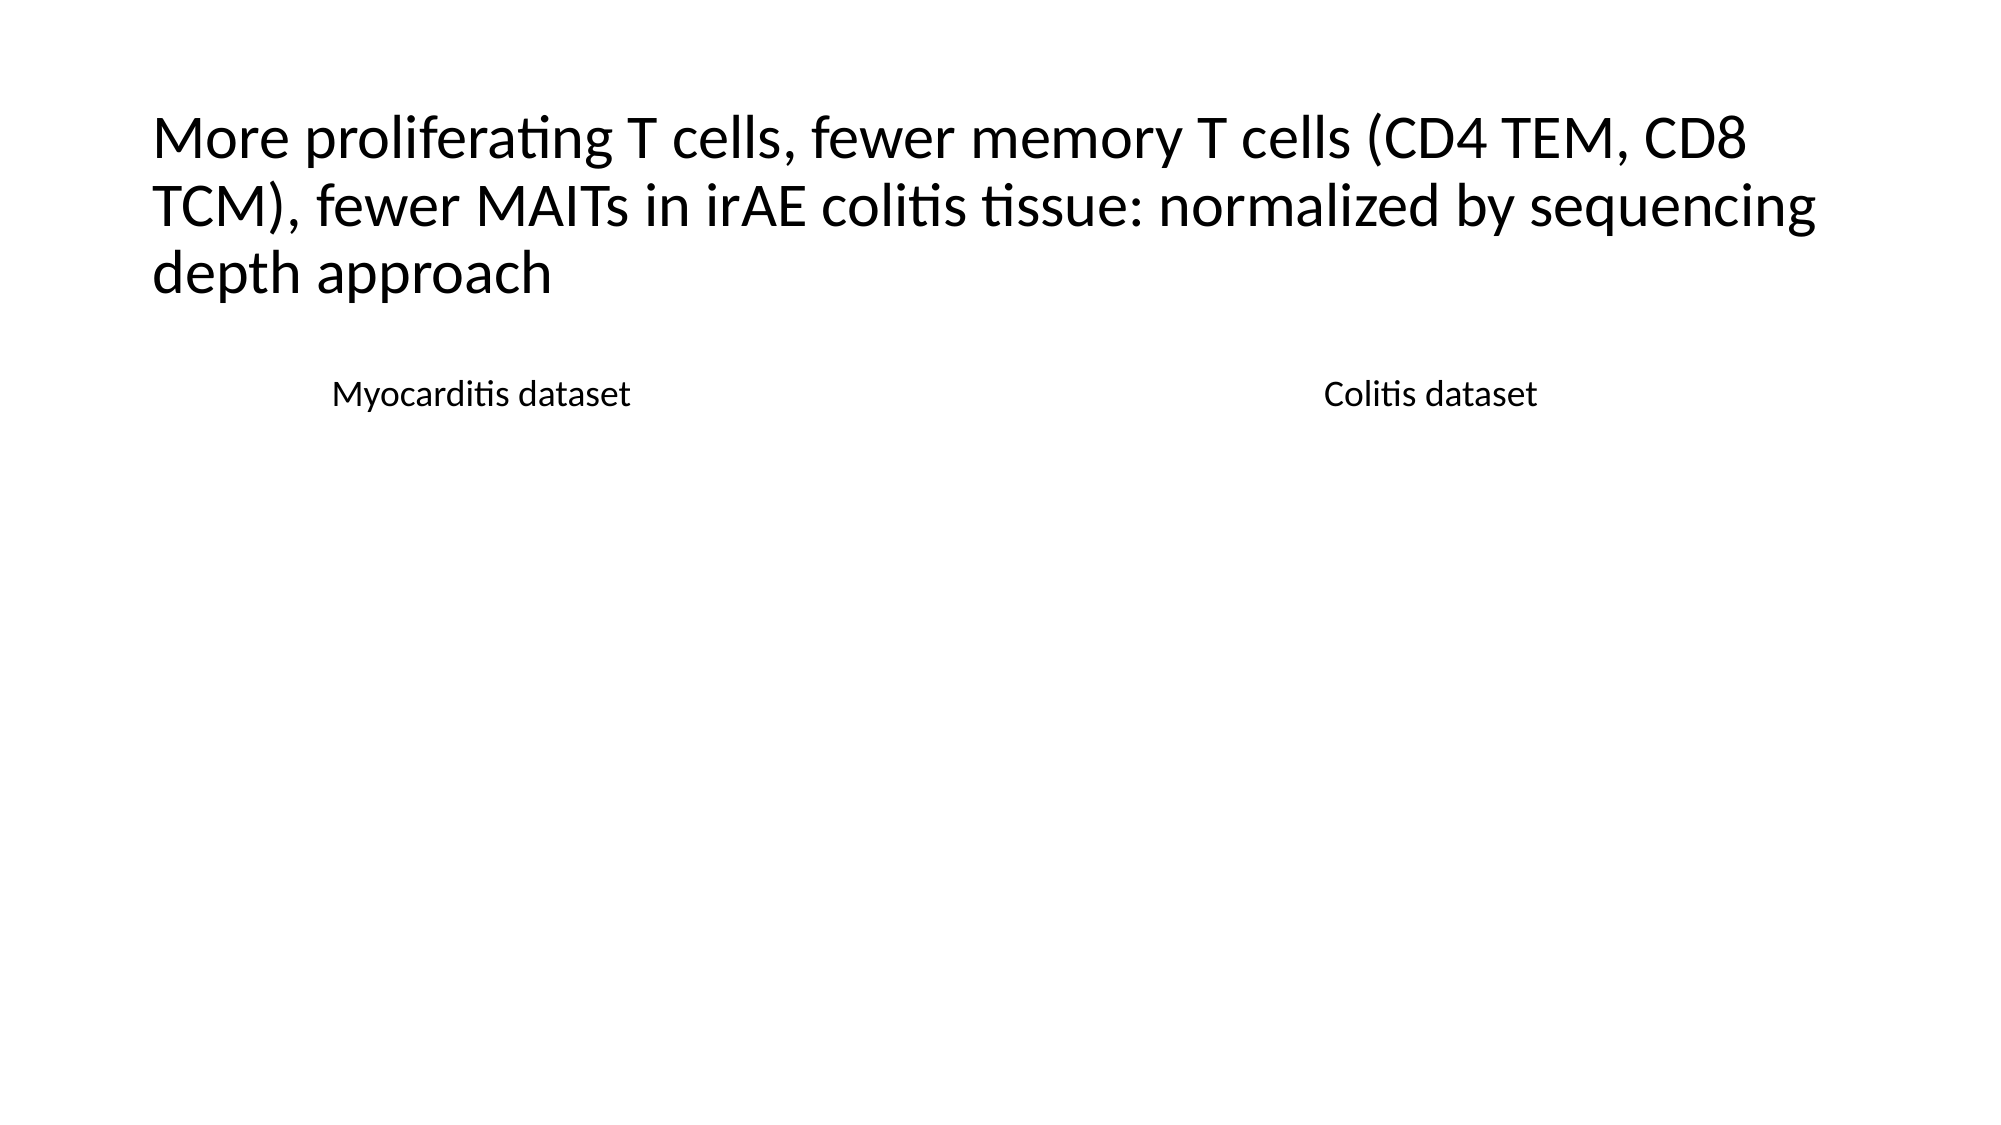

# More proliferating T cells, fewer memory T cells (CD4 TEM, CD8 TCM), fewer MAITs in irAE colitis tissue: normalized by sequencing depth approach
Myocarditis dataset
Colitis dataset